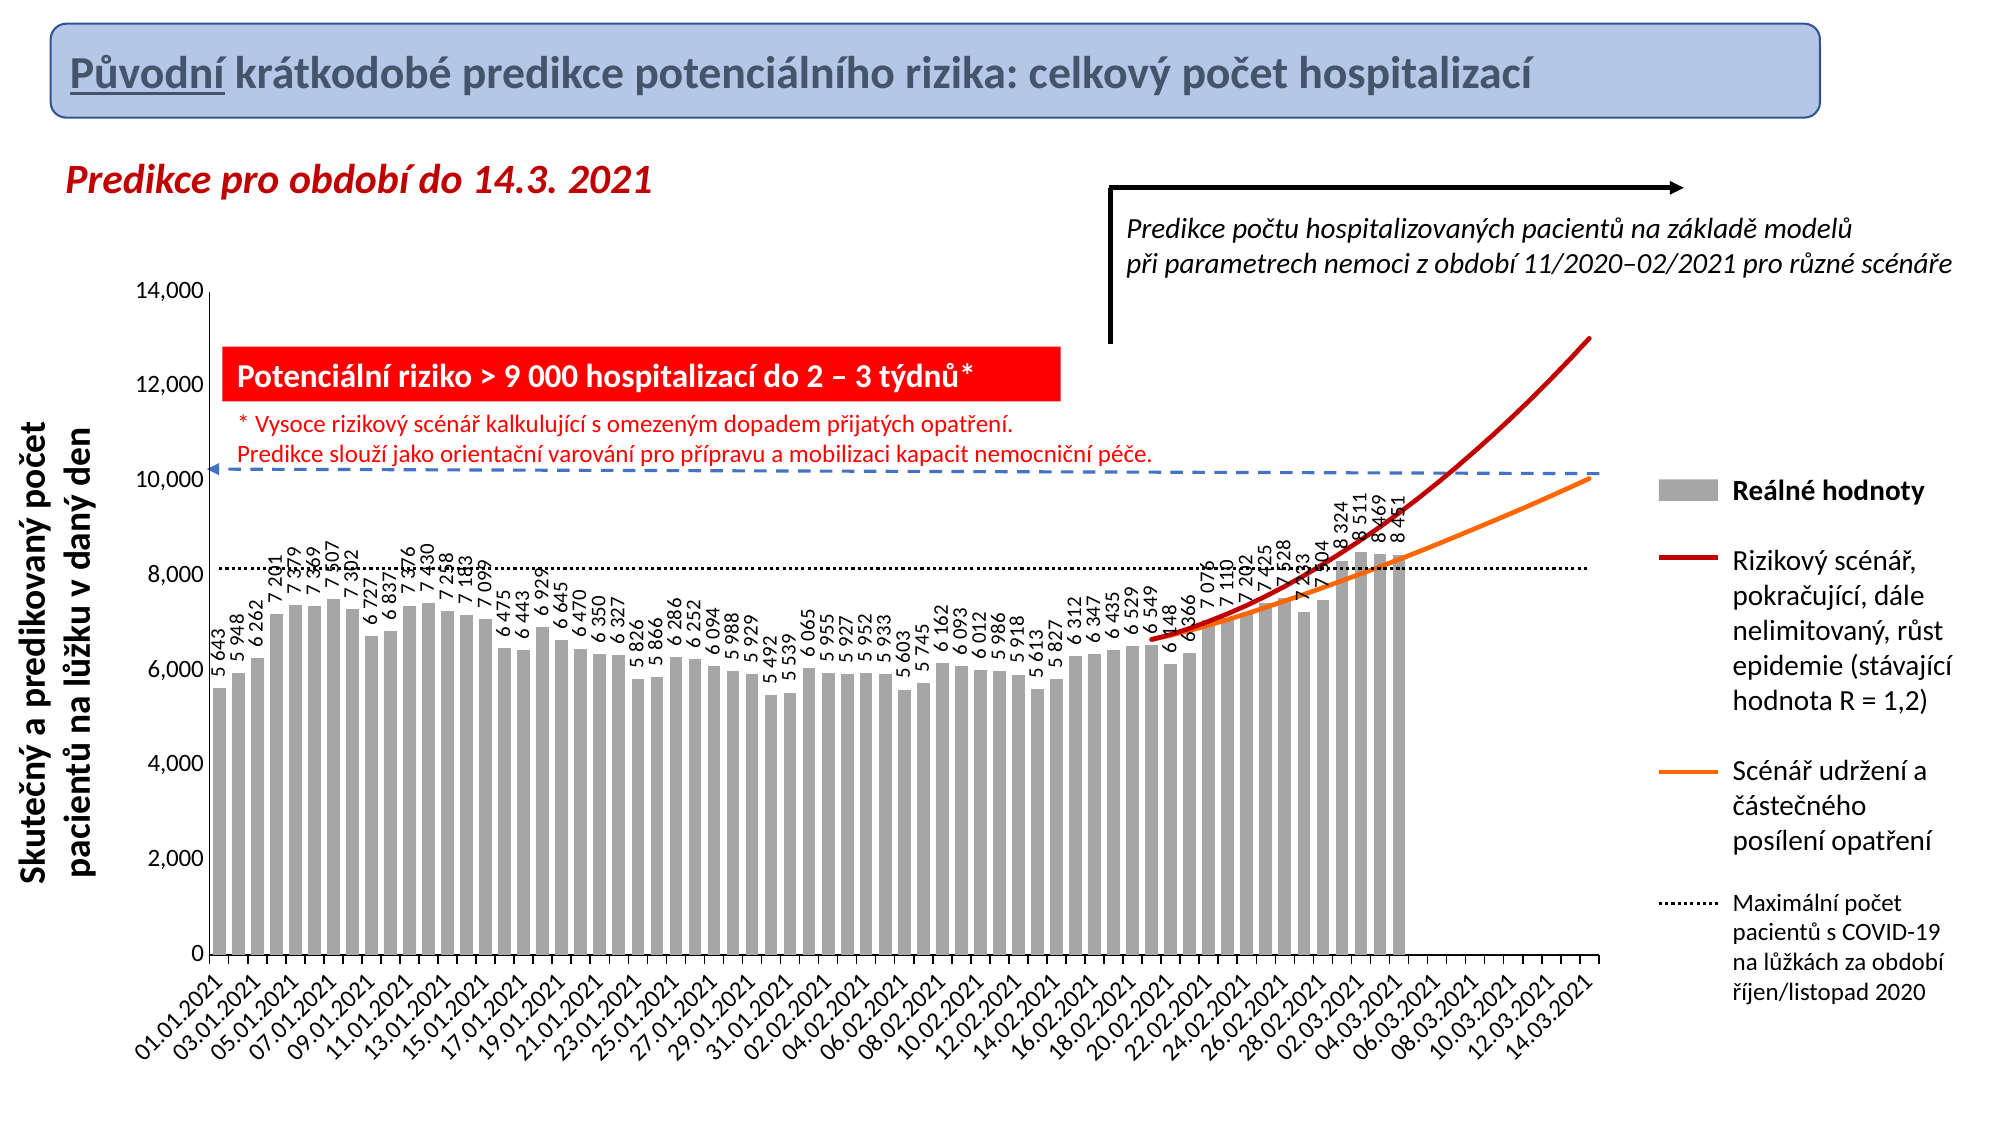

Původní krátkodobé predikce potenciálního rizika: celkový počet hospitalizací
Predikce pro období do 14.3. 2021
Predikce počtu hospitalizovaných pacientů na základě modelů
při parametrech nemoci z období 11/2020–02/2021 pro různé scénáře

### Chart

| Category | x | 1,1 | 1,2 | x |
|---|---|---|---|---|
| 01.01.2021 | 5643.0 | None | None | 8155.0 |
| 02.01.2021 | 5948.0 | None | None | 8155.0 |
| 03.01.2021 | 6262.0 | None | None | 8155.0 |
| 04.01.2021 | 7201.0 | None | None | 8155.0 |
| 05.01.2021 | 7379.0 | None | None | 8155.0 |
| 06.01.2021 | 7369.0 | None | None | 8155.0 |
| 07.01.2021 | 7507.0 | None | None | 8155.0 |
| 08.01.2021 | 7302.0 | None | None | 8155.0 |
| 09.01.2021 | 6727.0 | None | None | 8155.0 |
| 10.01.2021 | 6837.0 | None | None | 8155.0 |
| 11.01.2021 | 7376.0 | None | None | 8155.0 |
| 12.01.2021 | 7430.0 | None | None | 8155.0 |
| 13.01.2021 | 7258.0 | None | None | 8155.0 |
| 14.01.2021 | 7183.0 | None | None | 8155.0 |
| 15.01.2021 | 7099.0 | None | None | 8155.0 |
| 16.01.2021 | 6475.0 | None | None | 8155.0 |
| 17.01.2021 | 6443.0 | None | None | 8155.0 |
| 18.01.2021 | 6929.0 | None | None | 8155.0 |
| 19.01.2021 | 6645.0 | None | None | 8155.0 |
| 20.01.2021 | 6470.0 | None | None | 8155.0 |
| 21.01.2021 | 6350.0 | None | None | 8155.0 |
| 22.01.2021 | 6327.0 | None | None | 8155.0 |
| 23.01.2021 | 5826.0 | None | None | 8155.0 |
| 24.01.2021 | 5866.0 | None | None | 8155.0 |
| 25.01.2021 | 6286.0 | None | None | 8155.0 |
| 26.01.2021 | 6252.0 | None | None | 8155.0 |
| 27.01.2021 | 6094.0 | None | None | 8155.0 |
| 28.01.2021 | 5988.0 | None | None | 8155.0 |
| 29.01.2021 | 5929.0 | None | None | 8155.0 |
| 30.01.2021 | 5492.0 | None | None | 8155.0 |
| 31.01.2021 | 5539.0 | None | None | 8155.0 |
| 01.02.2021 | 6065.0 | None | None | 8155.0 |
| 02.02.2021 | 5955.0 | None | None | 8155.0 |
| 03.02.2021 | 5927.0 | None | None | 8155.0 |
| 04.02.2021 | 5952.0 | None | None | 8155.0 |
| 05.02.2021 | 5933.0 | None | None | 8155.0 |
| 06.02.2021 | 5603.0 | None | None | 8155.0 |
| 07.02.2021 | 5745.0 | None | None | 8155.0 |
| 08.02.2021 | 6162.0 | None | None | 8155.0 |
| 09.02.2021 | 6093.0 | None | None | 8155.0 |
| 10.02.2021 | 6012.0 | None | None | 8155.0 |
| 11.02.2021 | 5986.0 | None | None | 8155.0 |
| 12.02.2021 | 5918.0 | None | None | 8155.0 |
| 13.02.2021 | 5613.0 | None | None | 8155.0 |
| 14.02.2021 | 5827.0 | None | None | 8155.0 |
| 15.02.2021 | 6312.0 | None | None | 8155.0 |
| 16.02.2021 | 6347.0 | None | None | 8155.0 |
| 17.02.2021 | 6435.0 | None | None | 8155.0 |
| 18.02.2021 | 6529.0 | None | None | 8155.0 |
| 19.02.2021 | 6549.0 | 6659.615445594353 | 6659.615445594353 | 8155.0 |
| 20.02.2021 | 6148.0 | 6748.920812169359 | 6764.877722217613 | 8155.0 |
| 21.02.2021 | 6366.0 | 6850.691665213914 | 6895.449453946696 | 8155.0 |
| 22.02.2021 | 7076.0 | 6962.271133708652 | 7044.11699893521 | 8155.0 |
| 23.02.2021 | 7110.0 | 7080.665403305046 | 7204.871732899801 | 8155.0 |
| 24.02.2021 | 7202.0 | 7206.775483831138 | 7381.326413325506 | 8155.0 |
| 25.02.2021 | 7425.0 | 7338.928675226993 | 7574.5921651194185 | 8155.0 |
| 26.02.2021 | 7528.0 | 7473.826484441448 | 7782.961368519109 | 8155.0 |
| 27.02.2021 | 7233.0 | 7612.090848884049 | 8008.018637390743 | 8155.0 |
| 28.02.2021 | 7504.0 | 7754.833218396974 | 8247.691563385326 | 8155.0 |
| 01.03.2021 | 8324.0 | 7900.3256970297425 | 8498.999007841894 | 8155.0 |
| 02.03.2021 | 8511.0 | 8047.647042743932 | 8761.781380814013 | 8155.0 |
| 03.03.2021 | 8469.0 | 8197.705165816302 | 9038.652926781086 | 8155.0 |
| 04.03.2021 | 8451.0 | 8351.081828812383 | 9330.586752634694 | 8155.0 |
| 05.03.2021 | 0.0 | 8508.836105949153 | 9638.026671682514 | 8155.0 |
| 06.03.2021 | 0.0 | 8670.8096350308 | 9960.016465186894 | 8155.0 |
| 07.03.2021 | 0.0 | 8836.04982956647 | 10295.105862985723 | 8155.0 |
| 08.03.2021 | 0.0 | 9002.853187721234 | 10642.154917756741 | 8155.0 |
| 09.03.2021 | 0.0 | 9171.238743013324 | 11002.112945330127 | 8155.0 |
| 10.03.2021 | 0.0 | 9342.15537607472 | 11376.384814996483 | 8155.0 |
| 11.03.2021 | 0.0 | 9516.114069199317 | 11765.141422878985 | 8155.0 |
| 12.03.2021 | 0.0 | 9693.494179628053 | 12168.535603923207 | 8155.0 |
| 13.03.2021 | 0.0 | 9874.336920227248 | 12586.687689759254 | 8155.0 |
| 14.03.2021 | 0.0 | 10058.437766842668 | 13019.93442945555 | 8155.0 |
Potenciální riziko > 9 000 hospitalizací do 2 – 3 týdnů*
* Vysoce rizikový scénář kalkulující s omezeným dopadem přijatých opatření.
Predikce slouží jako orientační varování pro přípravu a mobilizaci kapacit nemocniční péče.
Reálné hodnoty

Rizikový scénář, pokračující, dále nelimitovaný, růst epidemie (stávající hodnota R = 1,2)

Scénář udržení a částečného posílení opatření

Maximální počet pacientů s COVID-19 na lůžkách za období říjen/listopad 2020

Skutečný a predikovaný počet pacientů na lůžku v daný den